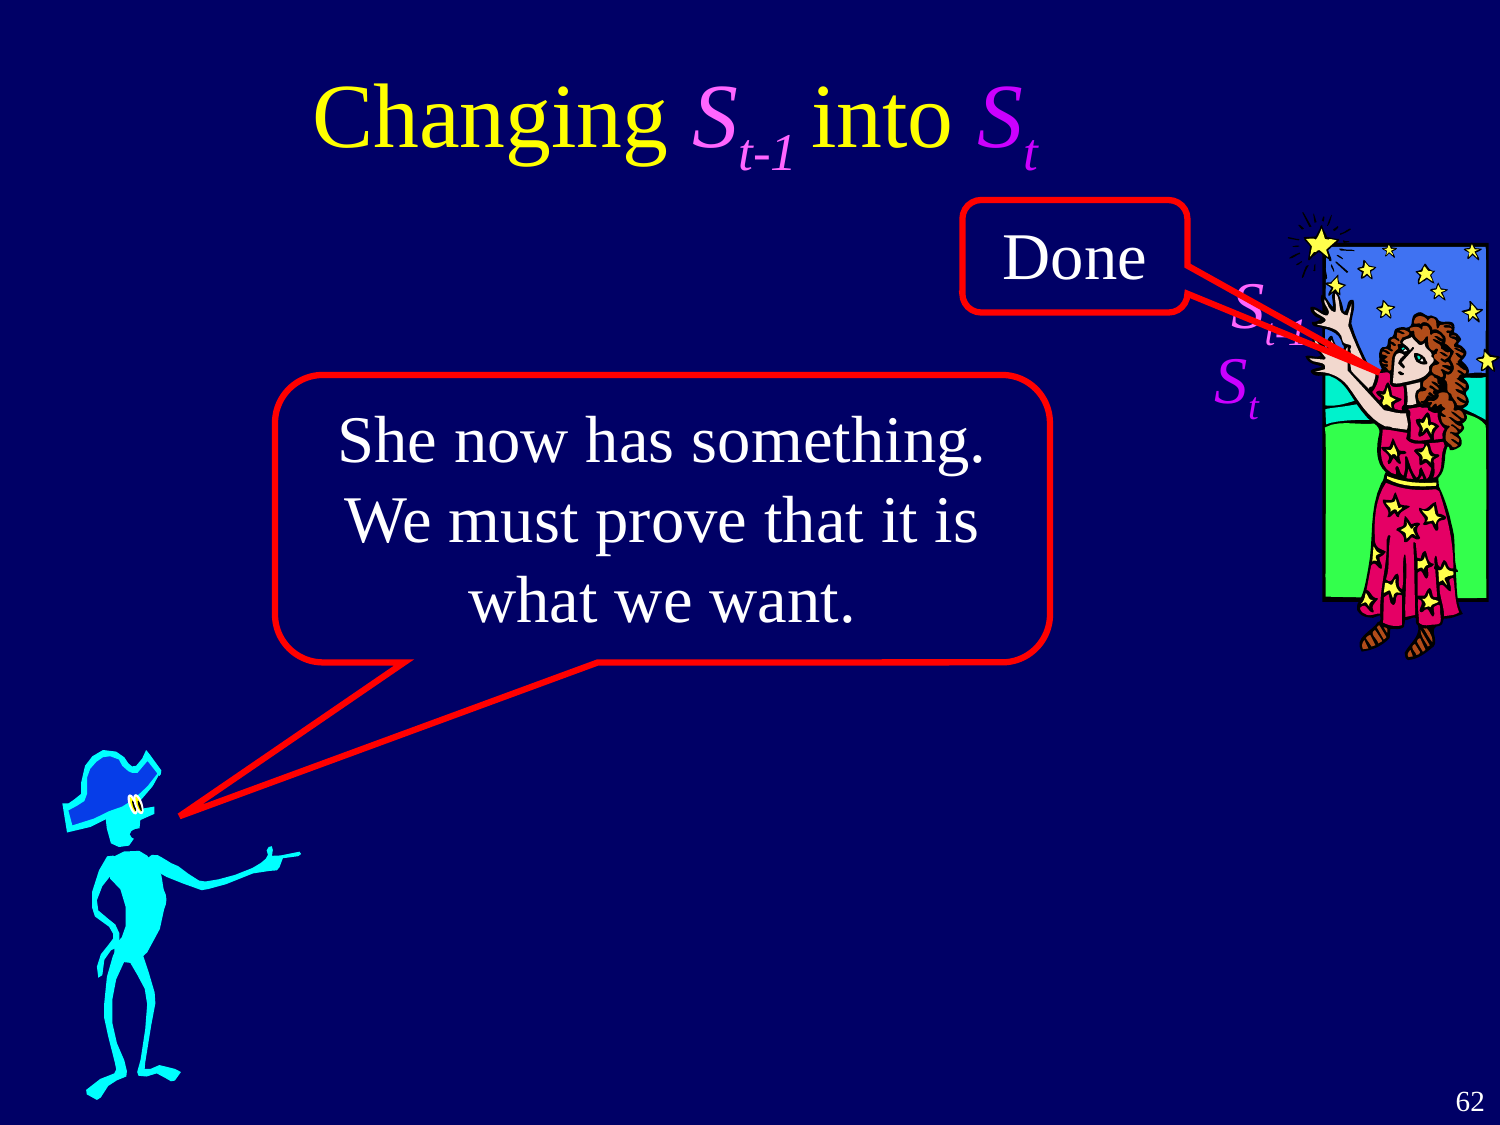

# Changing St-1 into St
Done

St-1
St

She now has something.
We must prove that it is what we want.